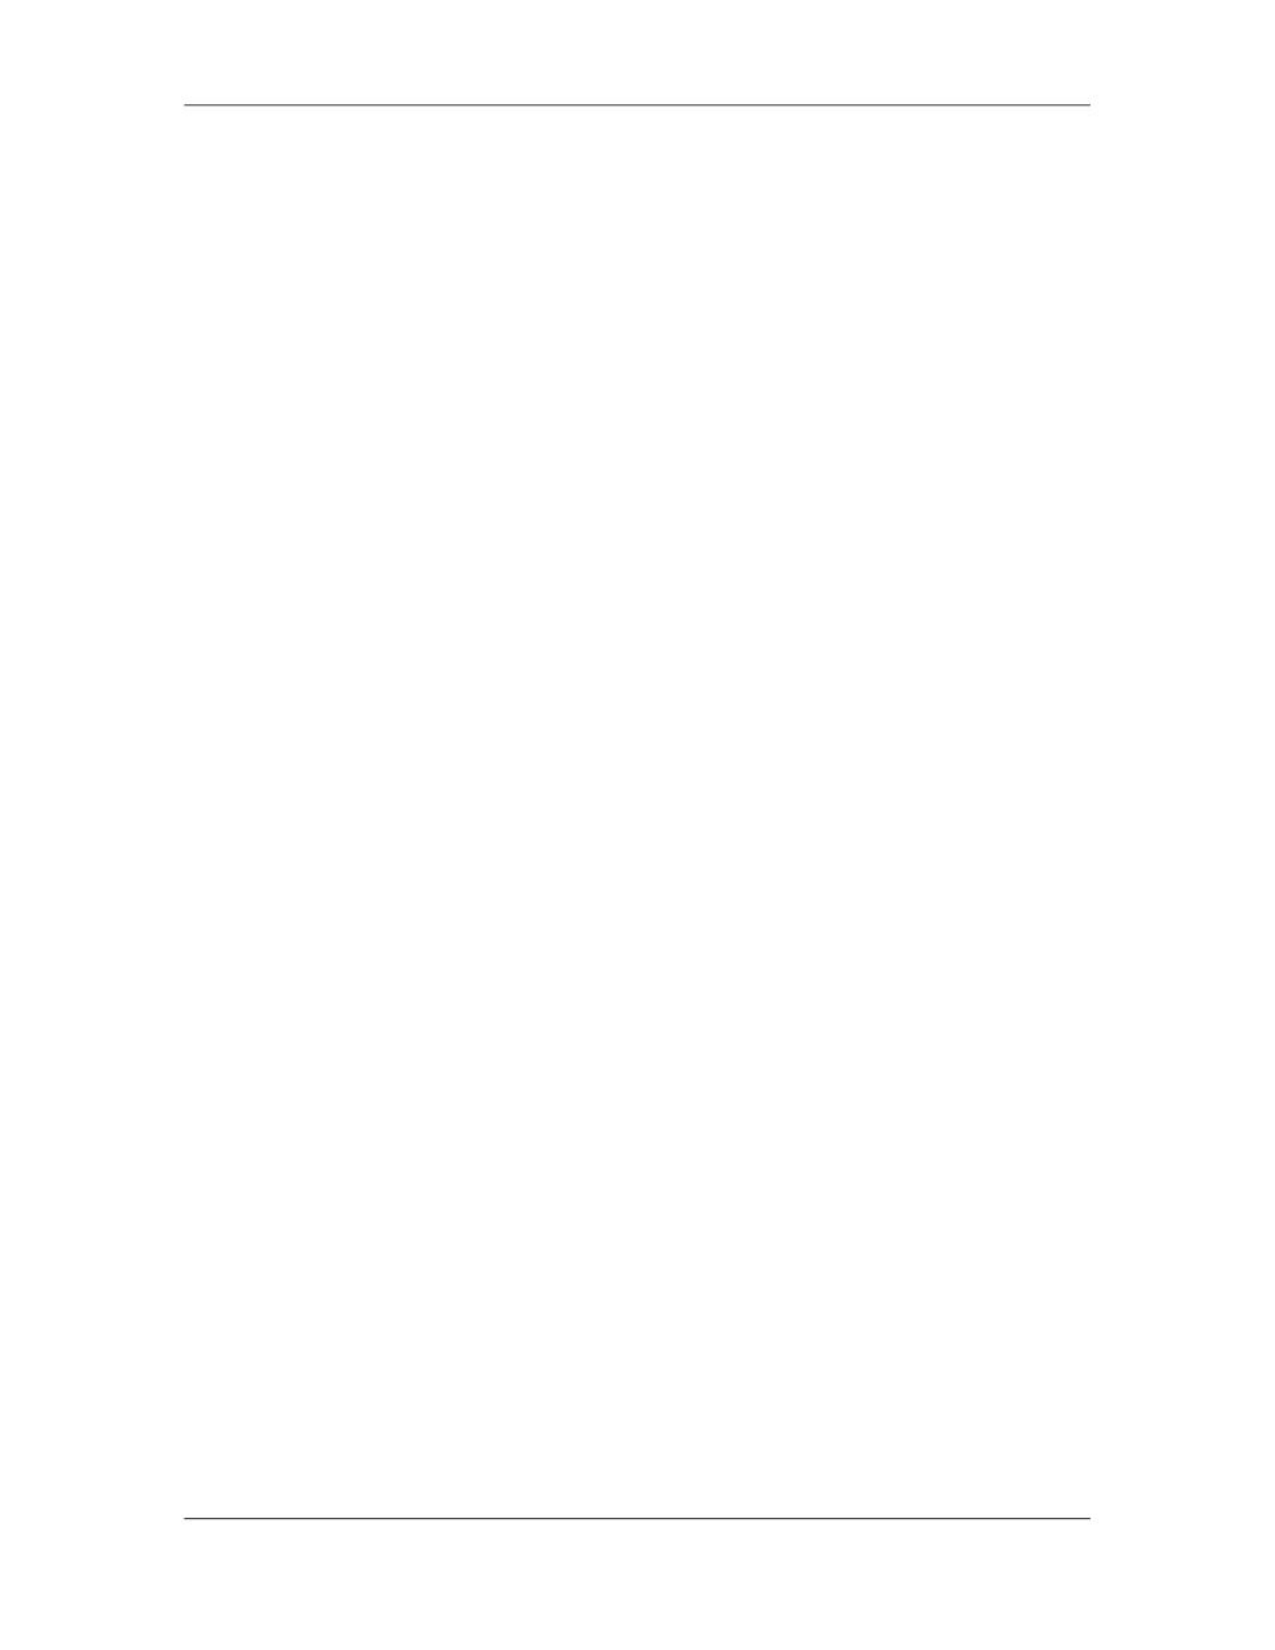

Software Project Management (CS615)

																																																																																																									In this step, the project manager gathers information about the potential risks in

																																																																																																									the project. The project manager plans the strategies for avoiding risks or
																																																																																																									controlling them.

																																																																																																									The project team conducts brainstorming sessions and discussions among team

																																																																																																									members about the requirements document. They discuss the available
																																																																																																									technology, manpower, prevailing environment, and all project-related factors.

																																																																																																									The project manager picks up the thread from these and creates a risk log.

																																																																																																									After the risk log is prepared, the project manager calls a meeting within the team
																																																																																																									and technical experts to discuss the risk log and the mitigation plans. An effective

																																																																																																									way of identifying' risks is using a questionnaire.

																																																																																																									One method for identifying risks is to create a risk item checklist. The checklist
																																																																																																									can be used for risk identification and focuses on some subset of known and

																																																																																																									predictable risks in the following generic subcategories:

																																																																																																																								a)							Product size-risks associated with the overall size of the software to be
																																																																																																																																							built or modified.

																																																																																																																								b)						Business impact-risks associated with constraints imposed by

																																																																																																																																							management or the marketplace.

																																																																																																																								c)							Customer characteristics-risks associated with the sophistication of the
																																																																																																																																							customer and the developer's ability to communicate with the customer in

																																																																																																																																							a timely manner.

																																																																																																																								d)						Process definition-risks associated with the degree to which the software
																																																																																																																																							process has been defined and is followed by the development

																																																																																																																																							organization.

																																																																																																																								e)							Development environment-risks associated with the availability and
																																																																																																																																							quality of the tools to be used to build the product.

																																																																																																																								f)								Technology to be built-risks associated with the complexity of the

																																																																																																																																							system to be built and the newness of the technology that is packaged by
																																																																																																																																							the system.

																																																																																																																								g)						Staff size and experience-risks associated with the overall technical and

																																																																																																																																							project experience of the software engineers who will do the work.

																																																																																																									The risk item checklist can be organized in different ways. Questions relevant to
																																																																																																									each of the topics can be answered for each software project.

																																																																																						                                                                                                                                 339

																																																																																																																																																																																						© Copyright Virtual University of Pakistan